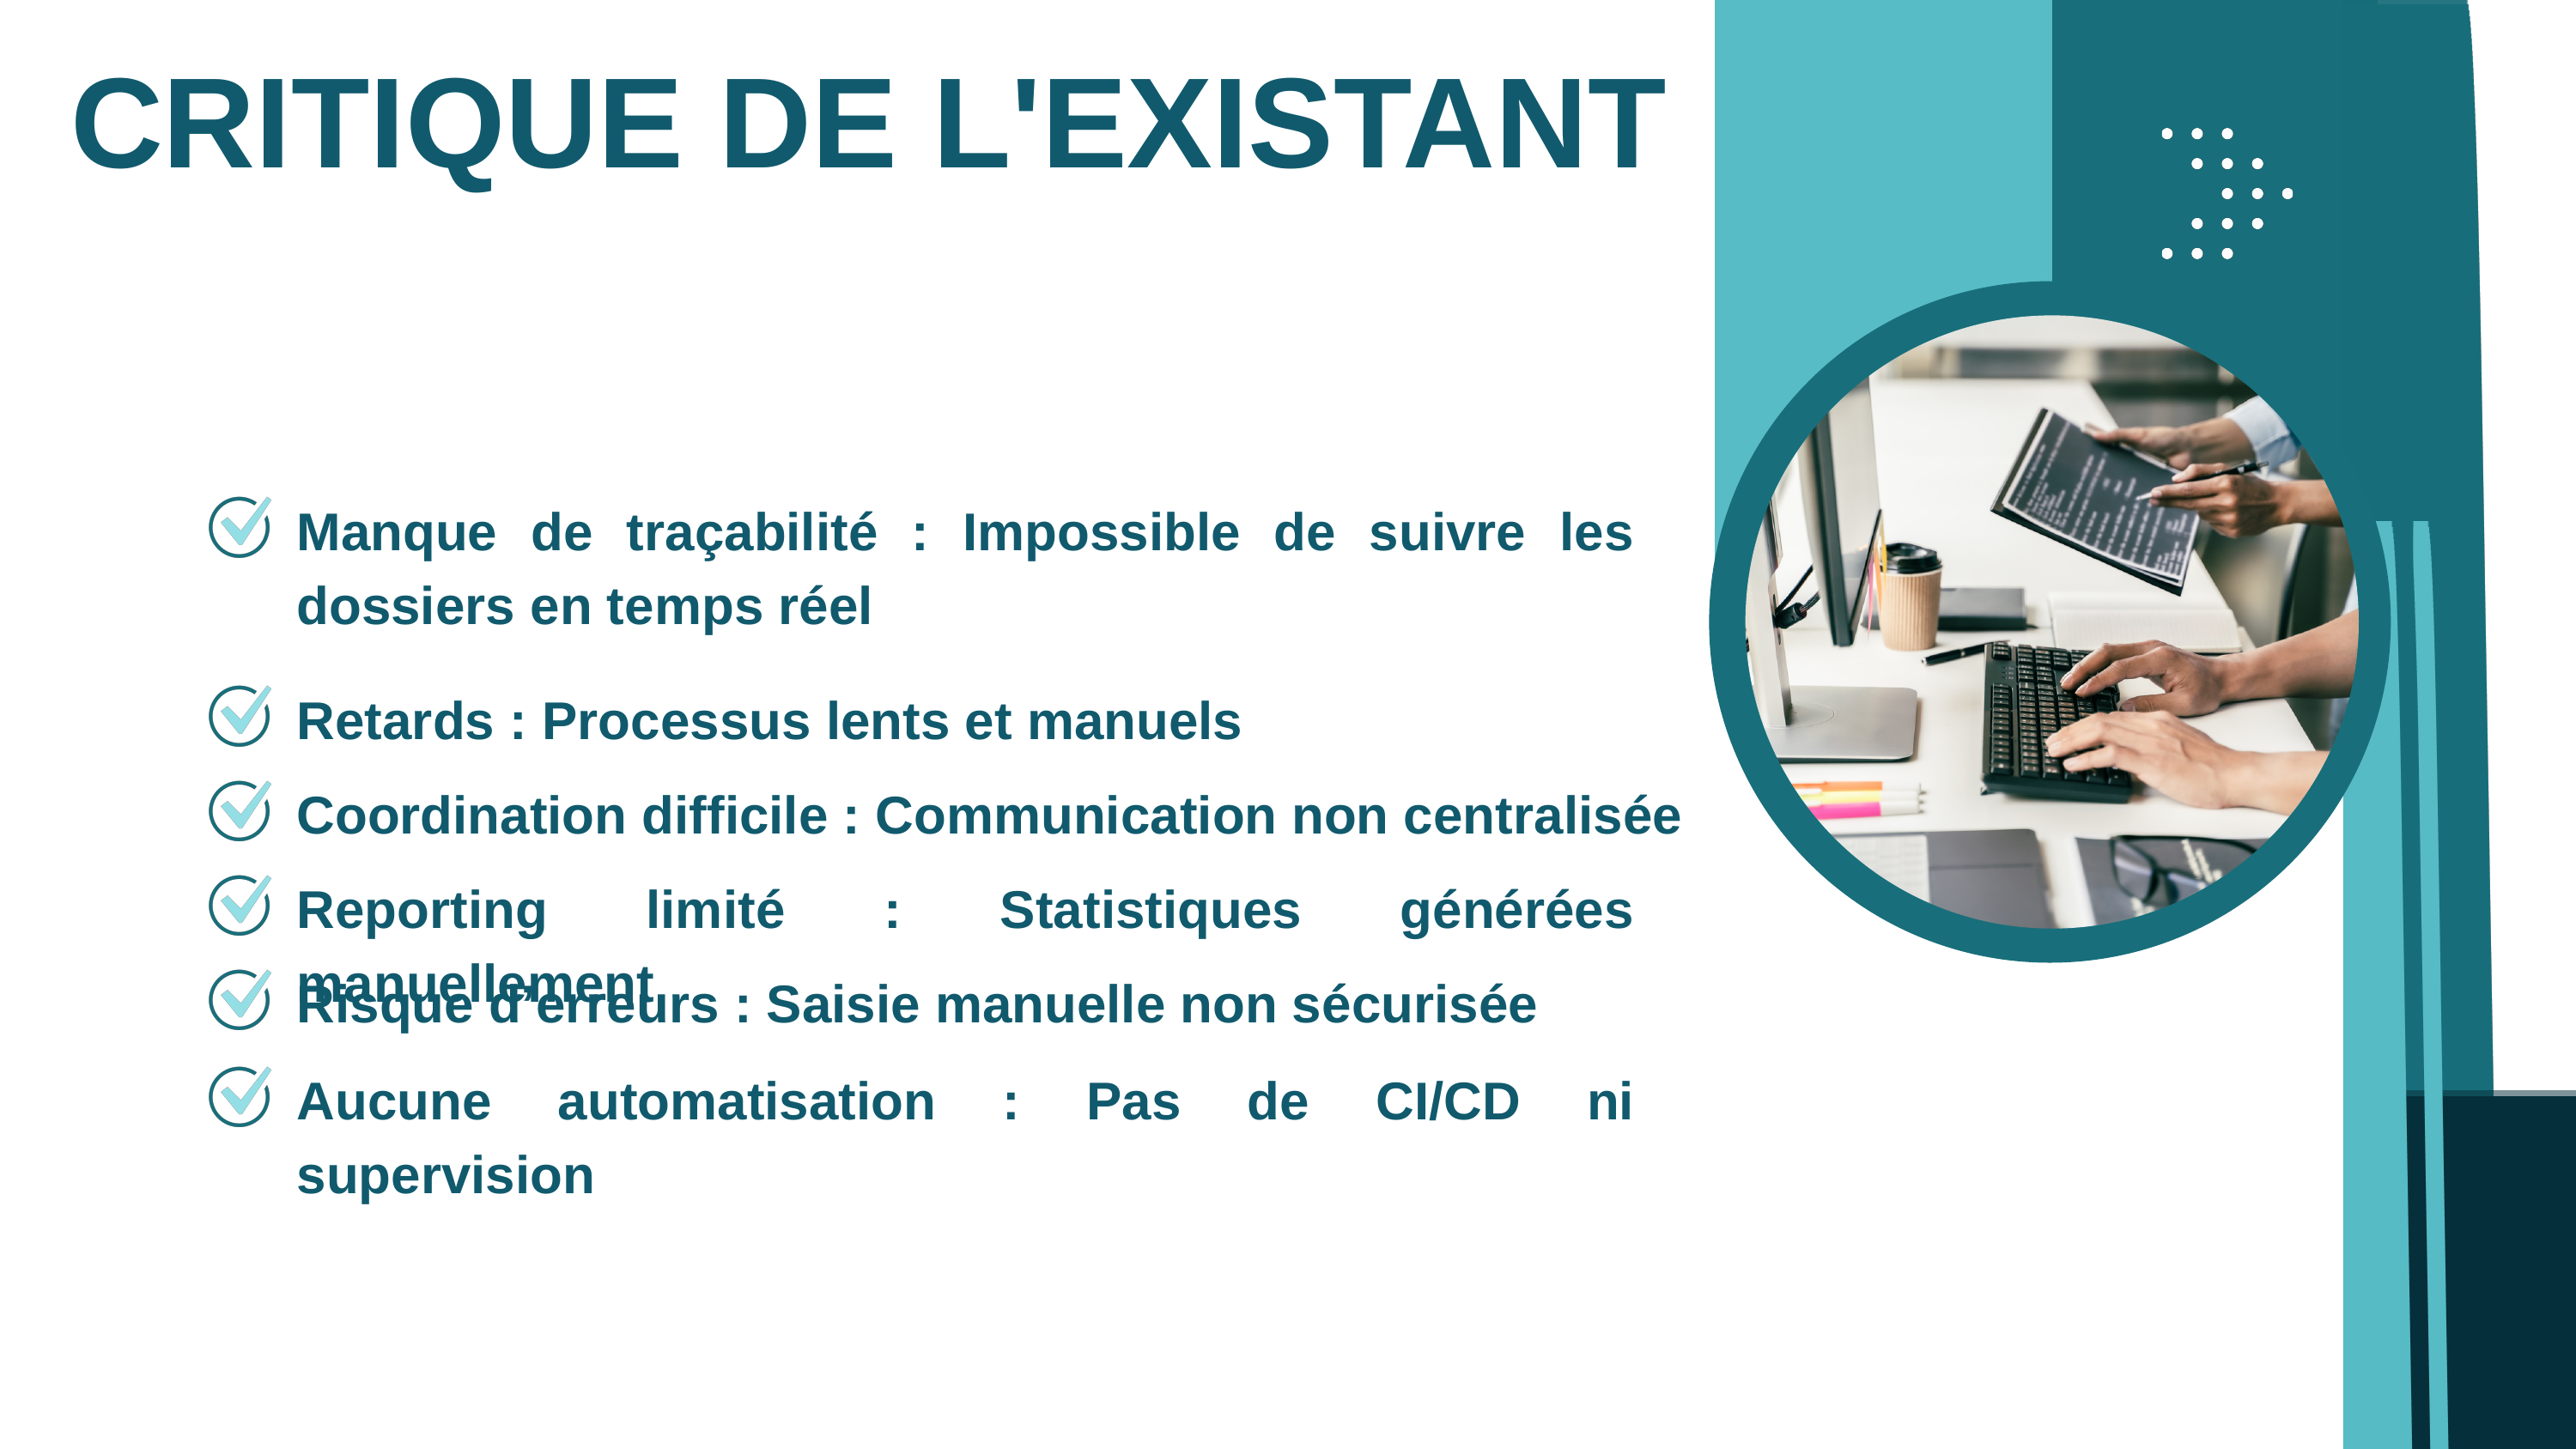

CRITIQUE DE L'EXISTANT

Manque de traçabilité : Impossible de suivre les dossiers en temps réel

Retards : Processus lents et manuels

Coordination difficile : Communication non centralisée

Reporting limité : Statistiques générées manuellement

Risque d’erreurs : Saisie manuelle non sécurisée

Aucune automatisation : Pas de CI/CD ni supervision